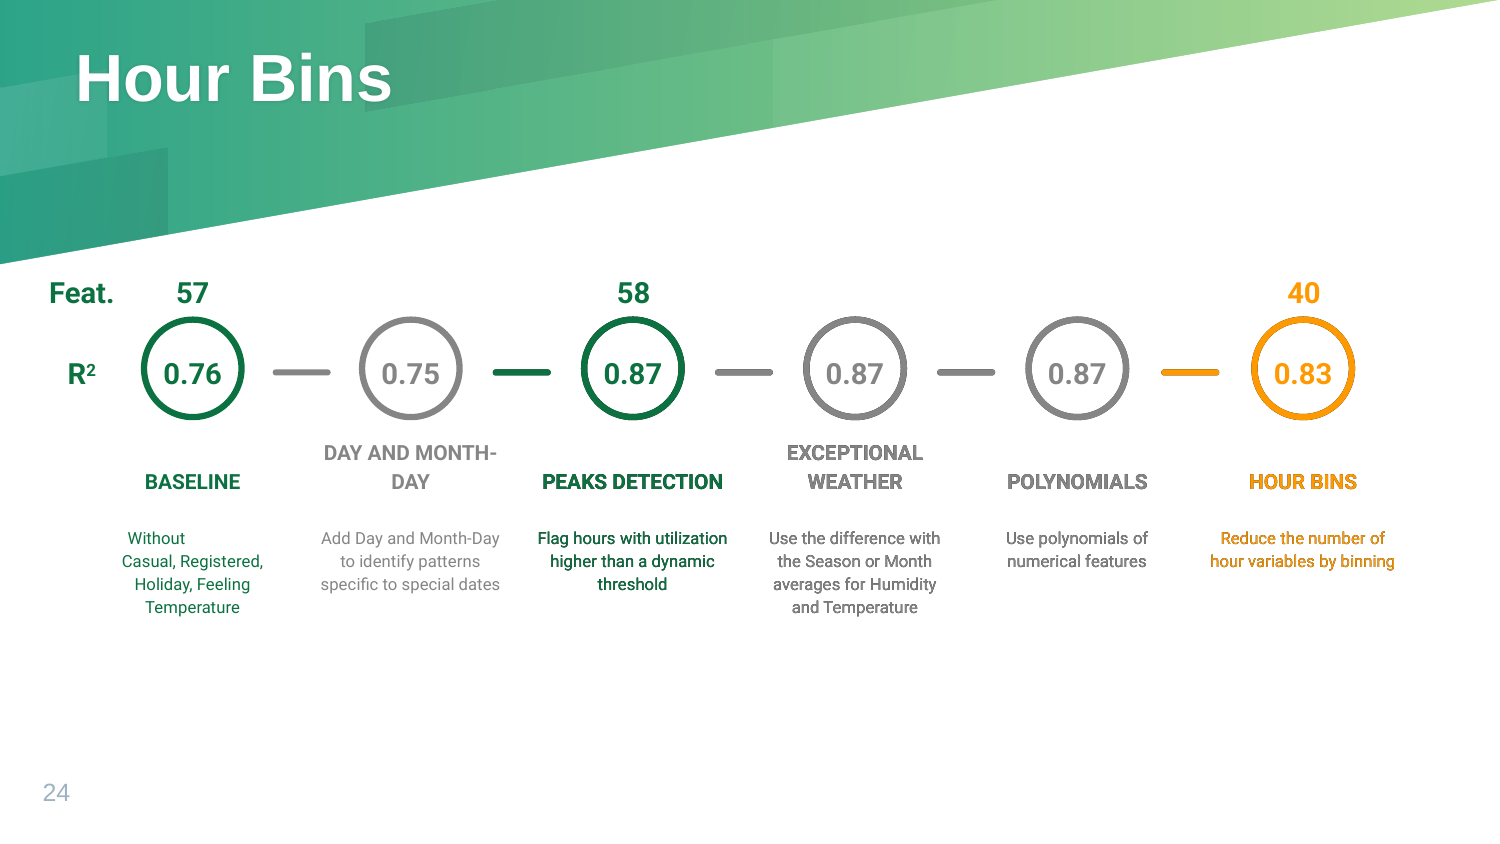

Hour Bins
Feat.
57
58
40

PEAKS DETECTION
Flag hours with utilization higher than a dynamic threshold

0.87

PEAKS DETECTION
Flag hours with utilization higher than a dynamic threshold

EXCEPTIONAL WEATHER
Use the difference with the Season or Month averages for Humidity and Temperature

EXCEPTIONAL WEATHER
Use the difference with the Season or Month averages for Humidity and Temperature
0.87

POLYNOMIALS
Use polynomials of numerical features

POLYNOMIALS
Use polynomials of numerical features
0.87

HOUR BINS
Reduce the number of hour variables by binning

HOUR BINS
Reduce the number of hour variables by binning
0.83
0.76
0.75
R2

BASELINE
DAY AND MONTH-DAY
Without                  Casual, Registered, Holiday, Feeling Temperature
Add Day and Month-Day to identify patterns specific to special dates
24